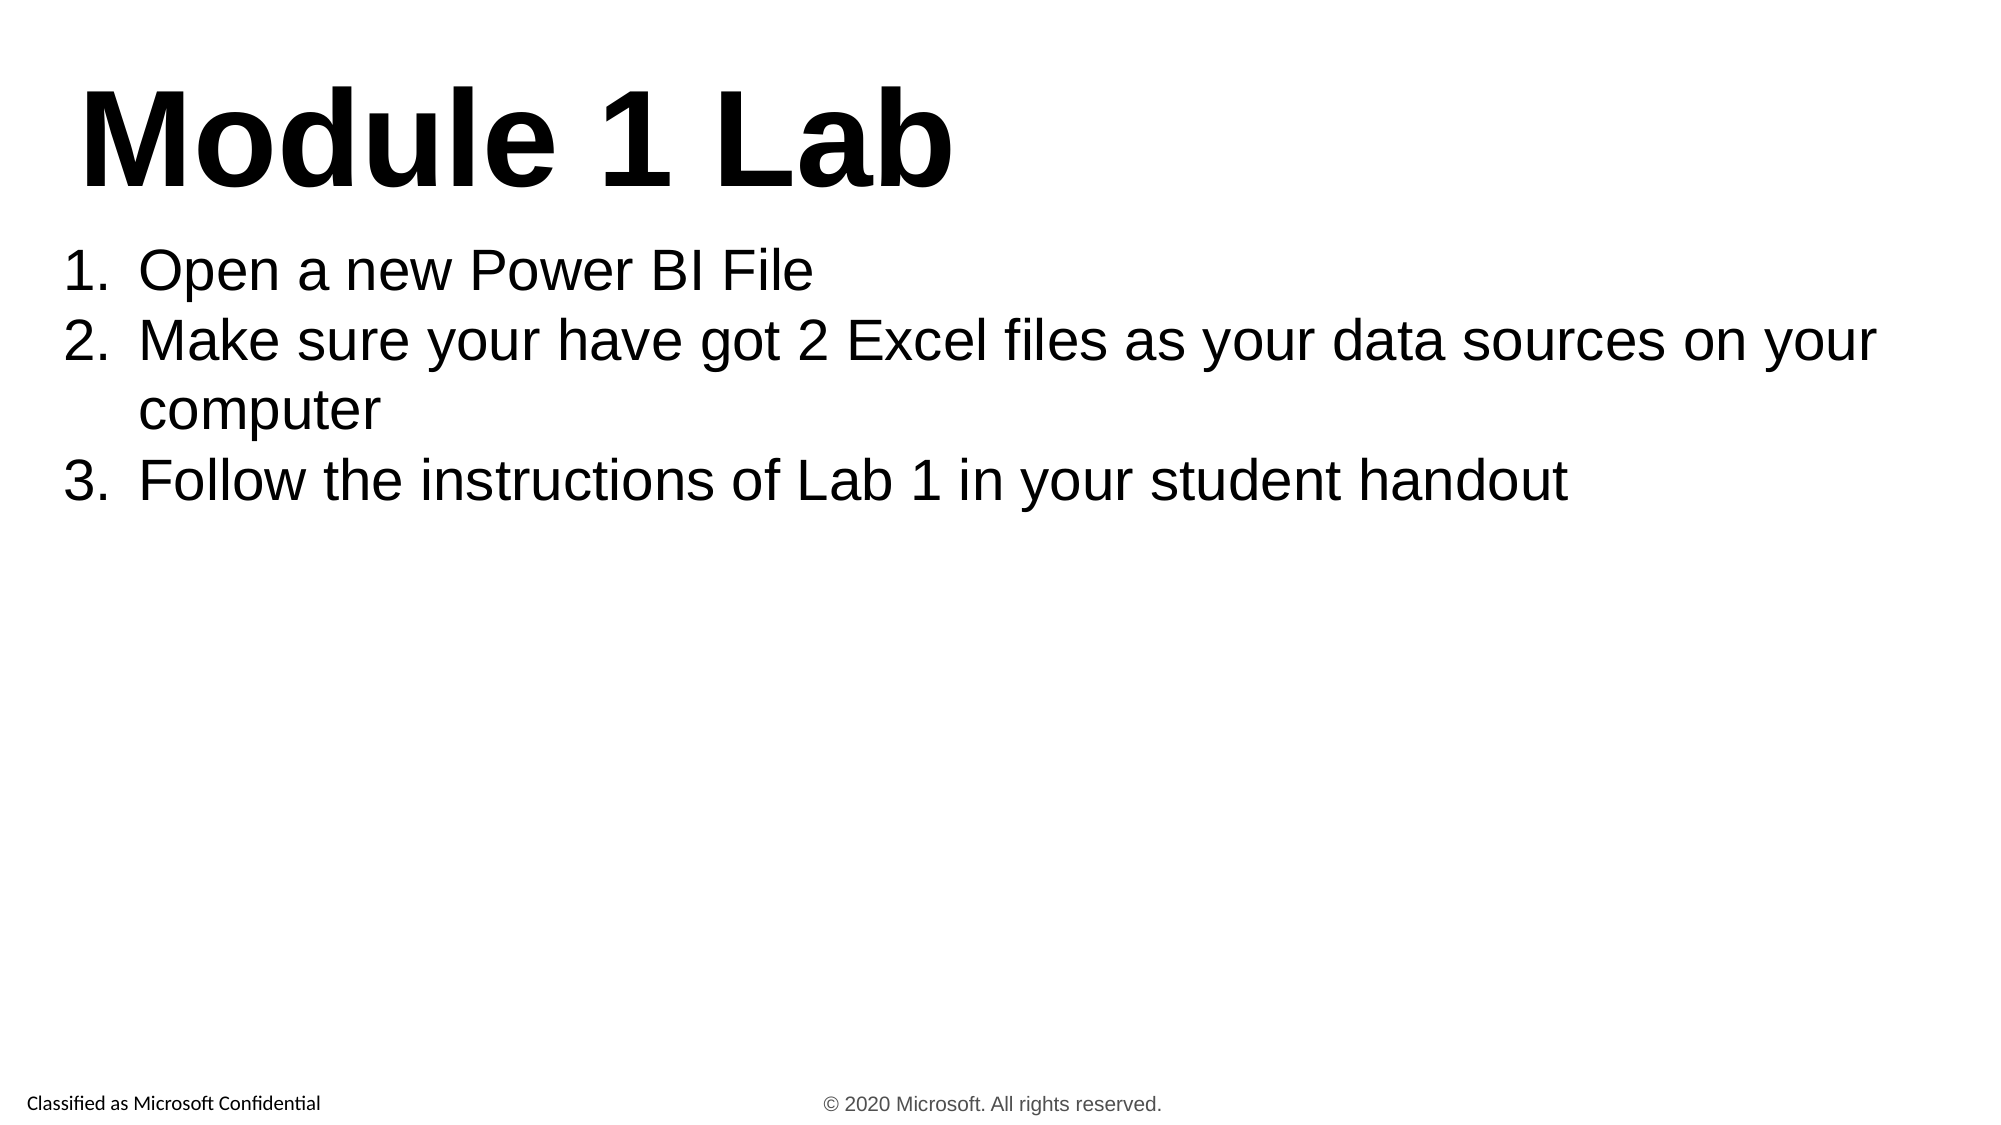

Module 1 Lab
Open a new Power BI File
Make sure your have got 2 Excel files as your data sources on your computer
Follow the instructions of Lab 1 in your student handout

© 2020 Microsoft. All rights reserved.